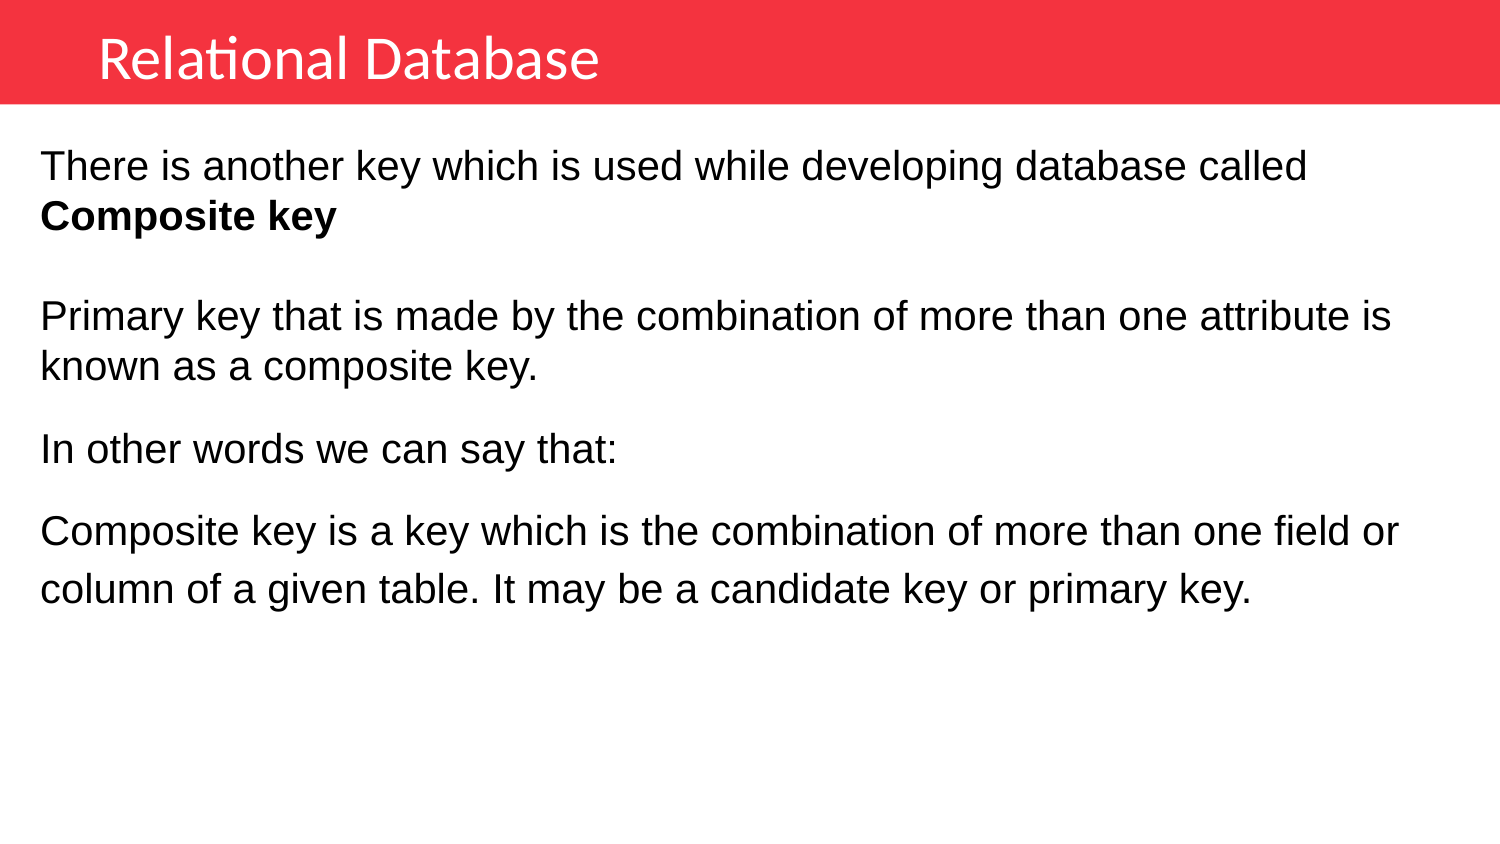

Relational Database

There is another key which is used while developing database called Composite key

Primary key that is made by the combination of more than one attribute is known as a composite key.
In other words we can say that:
Composite key is a key which is the combination of more than one field or column of a given table. It may be a candidate key or primary key.